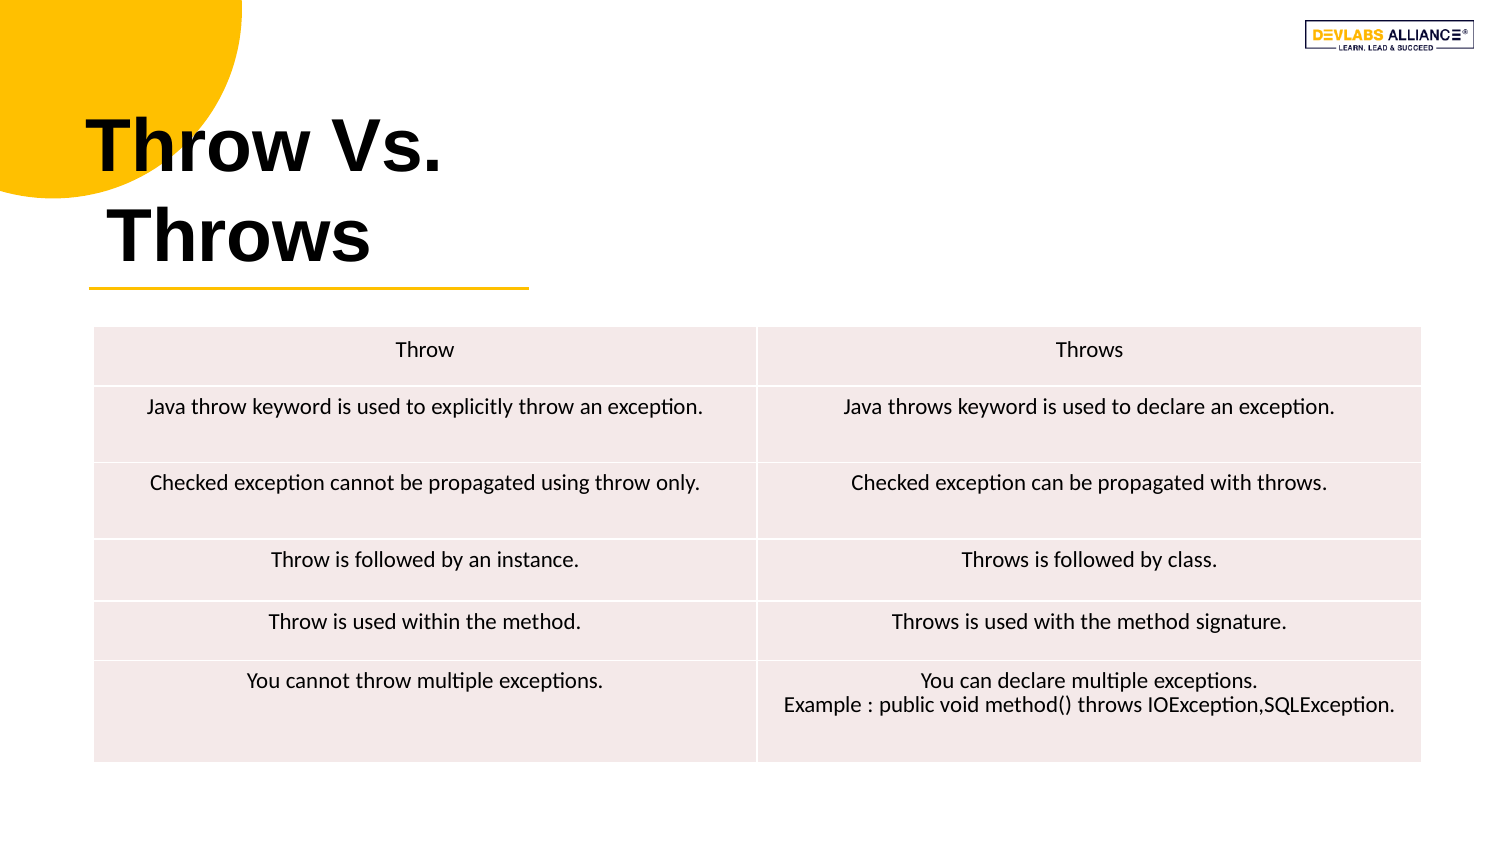

# Throw Vs.  Throws

| Throw | Throws |
| --- | --- |
| Java throw keyword is used to explicitly throw an exception. | Java throws keyword is used to declare an exception. |
| Checked exception cannot be propagated using throw only. | Checked exception can be propagated with throws. |
| Throw is followed by an instance. | Throws is followed by class. |
| Throw is used within the method. | Throws is used with the method signature. |
| You cannot throw multiple exceptions. | You can declare multiple exceptions. Example : public void method() throws IOException,SQLException. |